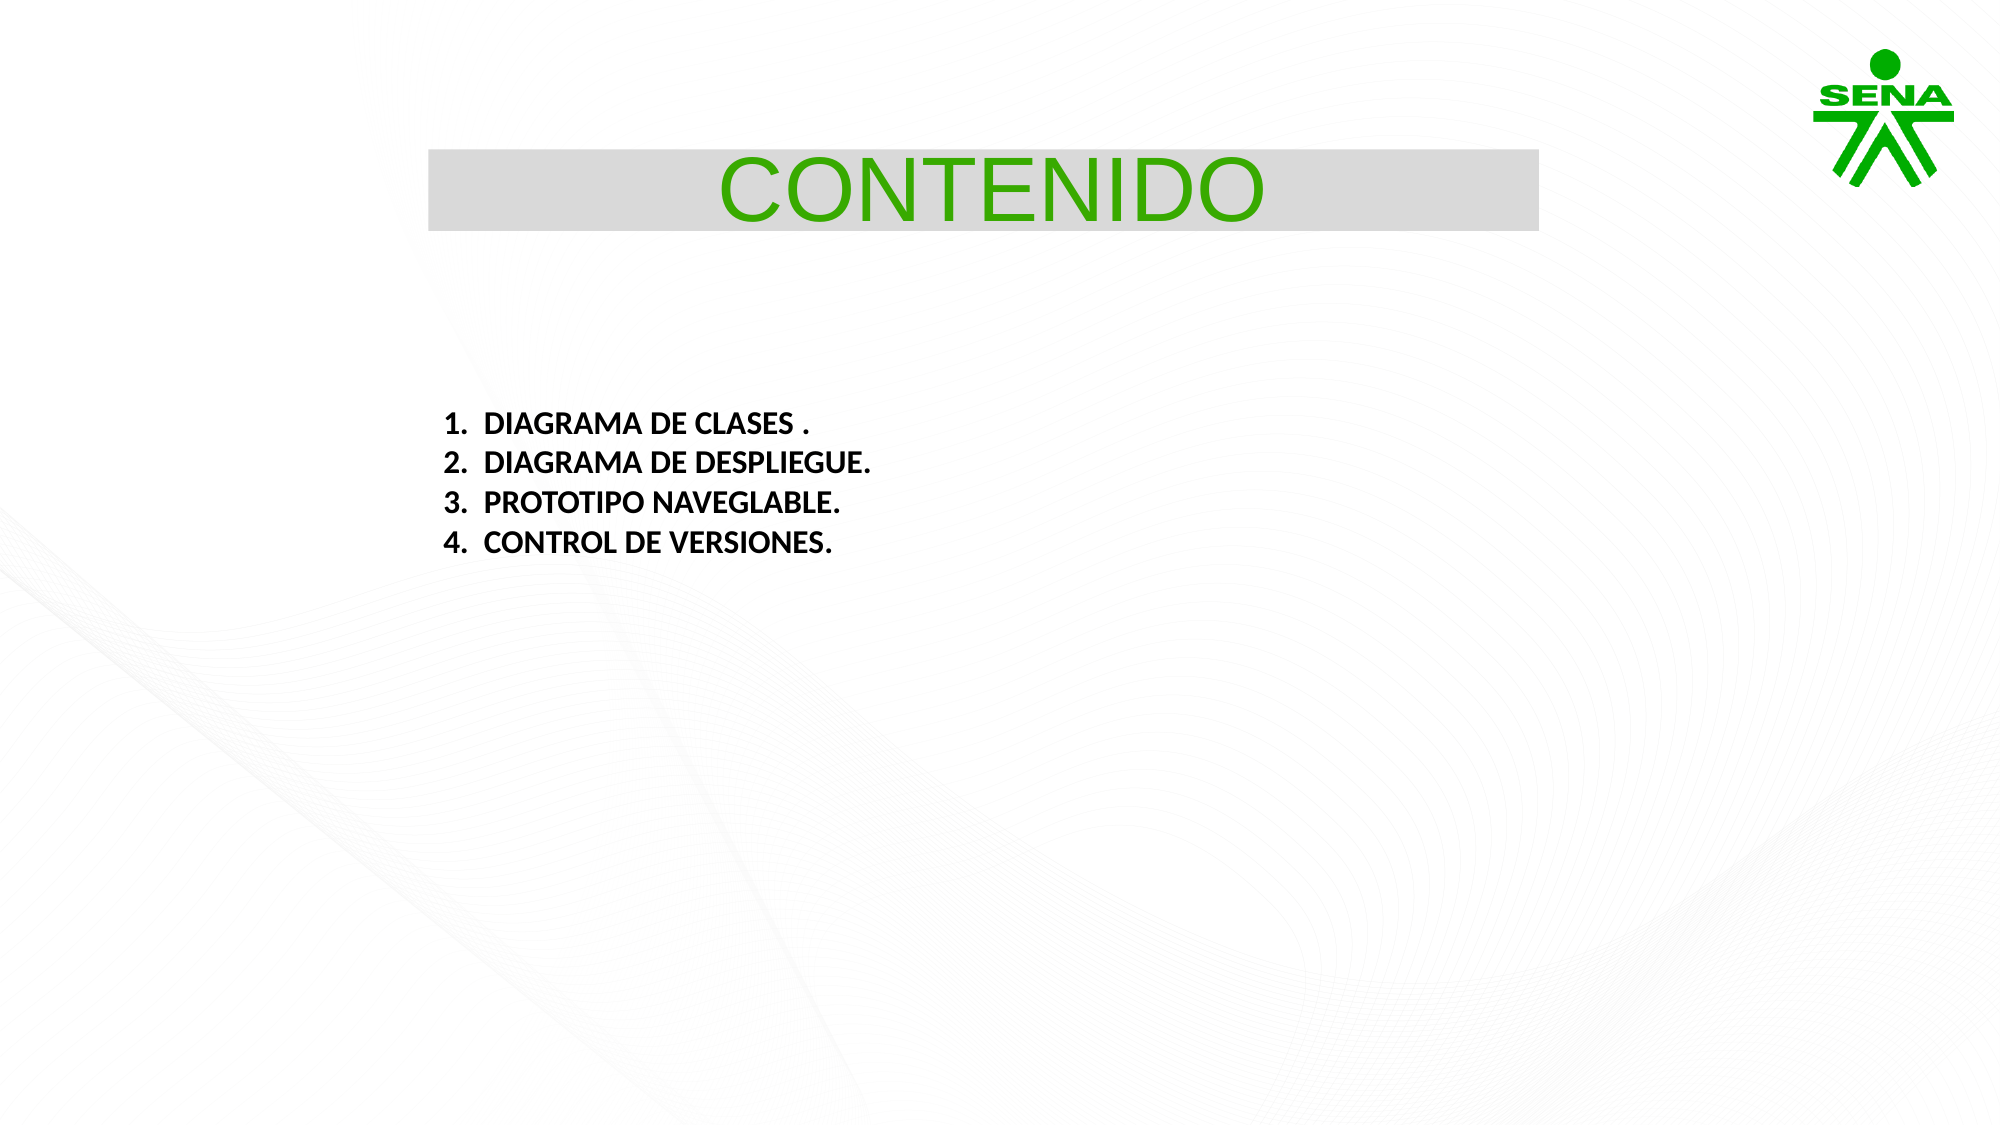

CONTENIDO

1.  DIAGRAMA DE CLASES .
2.  DIAGRAMA DE DESPLIEGUE.
3.  PROTOTIPO NAVEGLABLE.
4.  CONTROL DE VERSIONES.